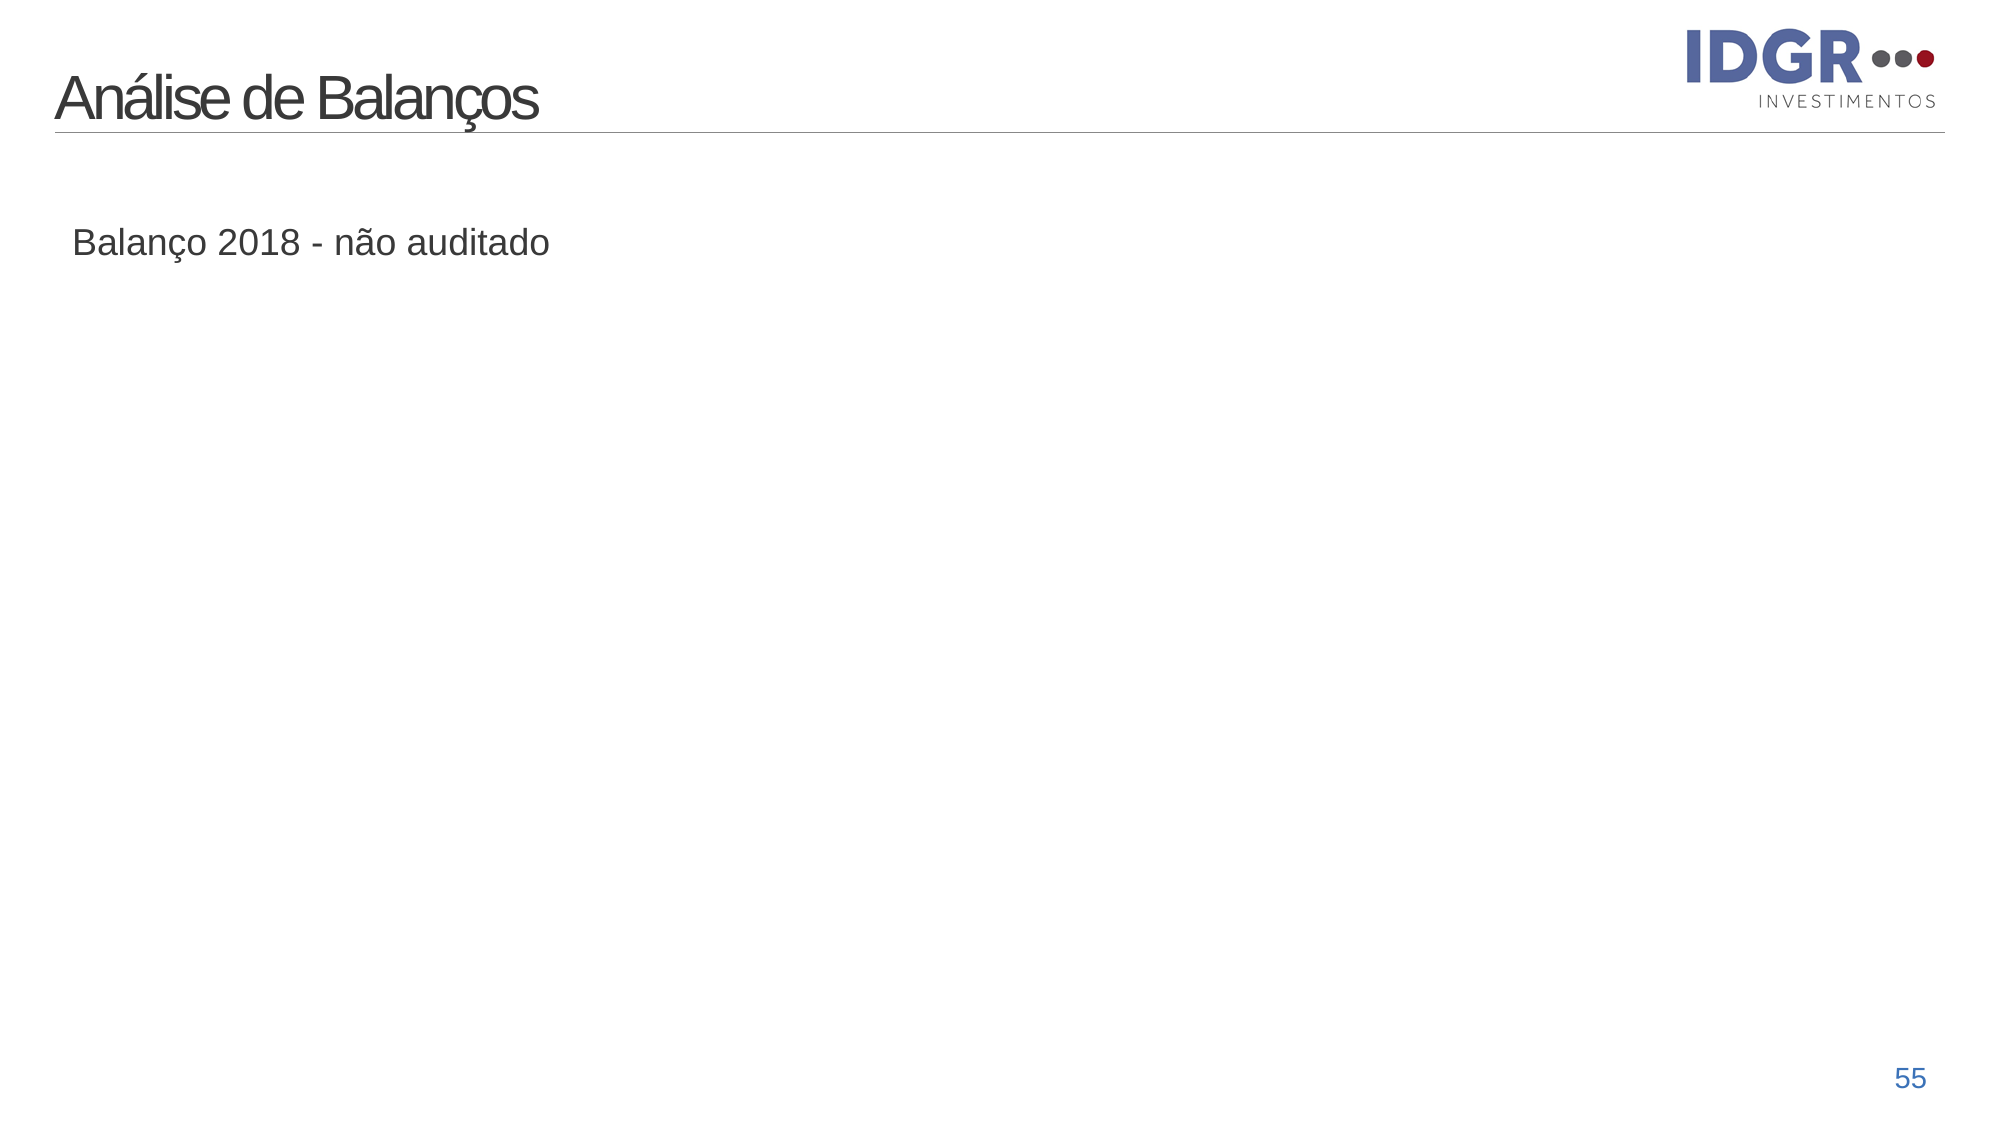

# Análise de Balanços

Balanço 2018 - não auditado